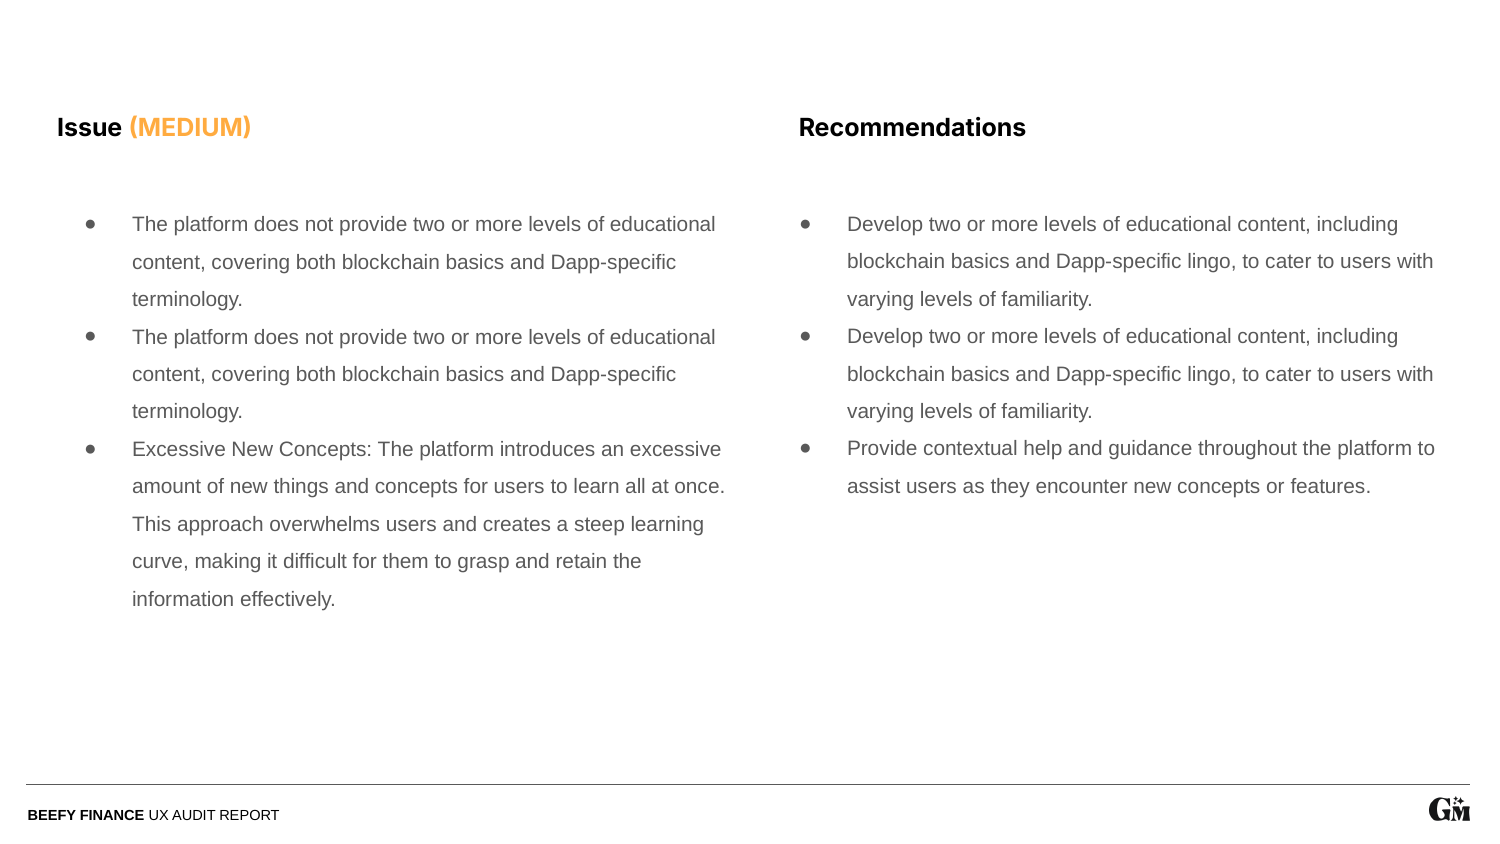

Recommendations
Issue (MEDIUM)
Develop two or more levels of educational content, including blockchain basics and Dapp-specific lingo, to cater to users with varying levels of familiarity.
Develop two or more levels of educational content, including blockchain basics and Dapp-specific lingo, to cater to users with varying levels of familiarity.
Provide contextual help and guidance throughout the platform to assist users as they encounter new concepts or features.
The platform does not provide two or more levels of educational content, covering both blockchain basics and Dapp-specific terminology.
The platform does not provide two or more levels of educational content, covering both blockchain basics and Dapp-specific terminology.
Excessive New Concepts: The platform introduces an excessive amount of new things and concepts for users to learn all at once. This approach overwhelms users and creates a steep learning curve, making it difficult for them to grasp and retain the information effectively.